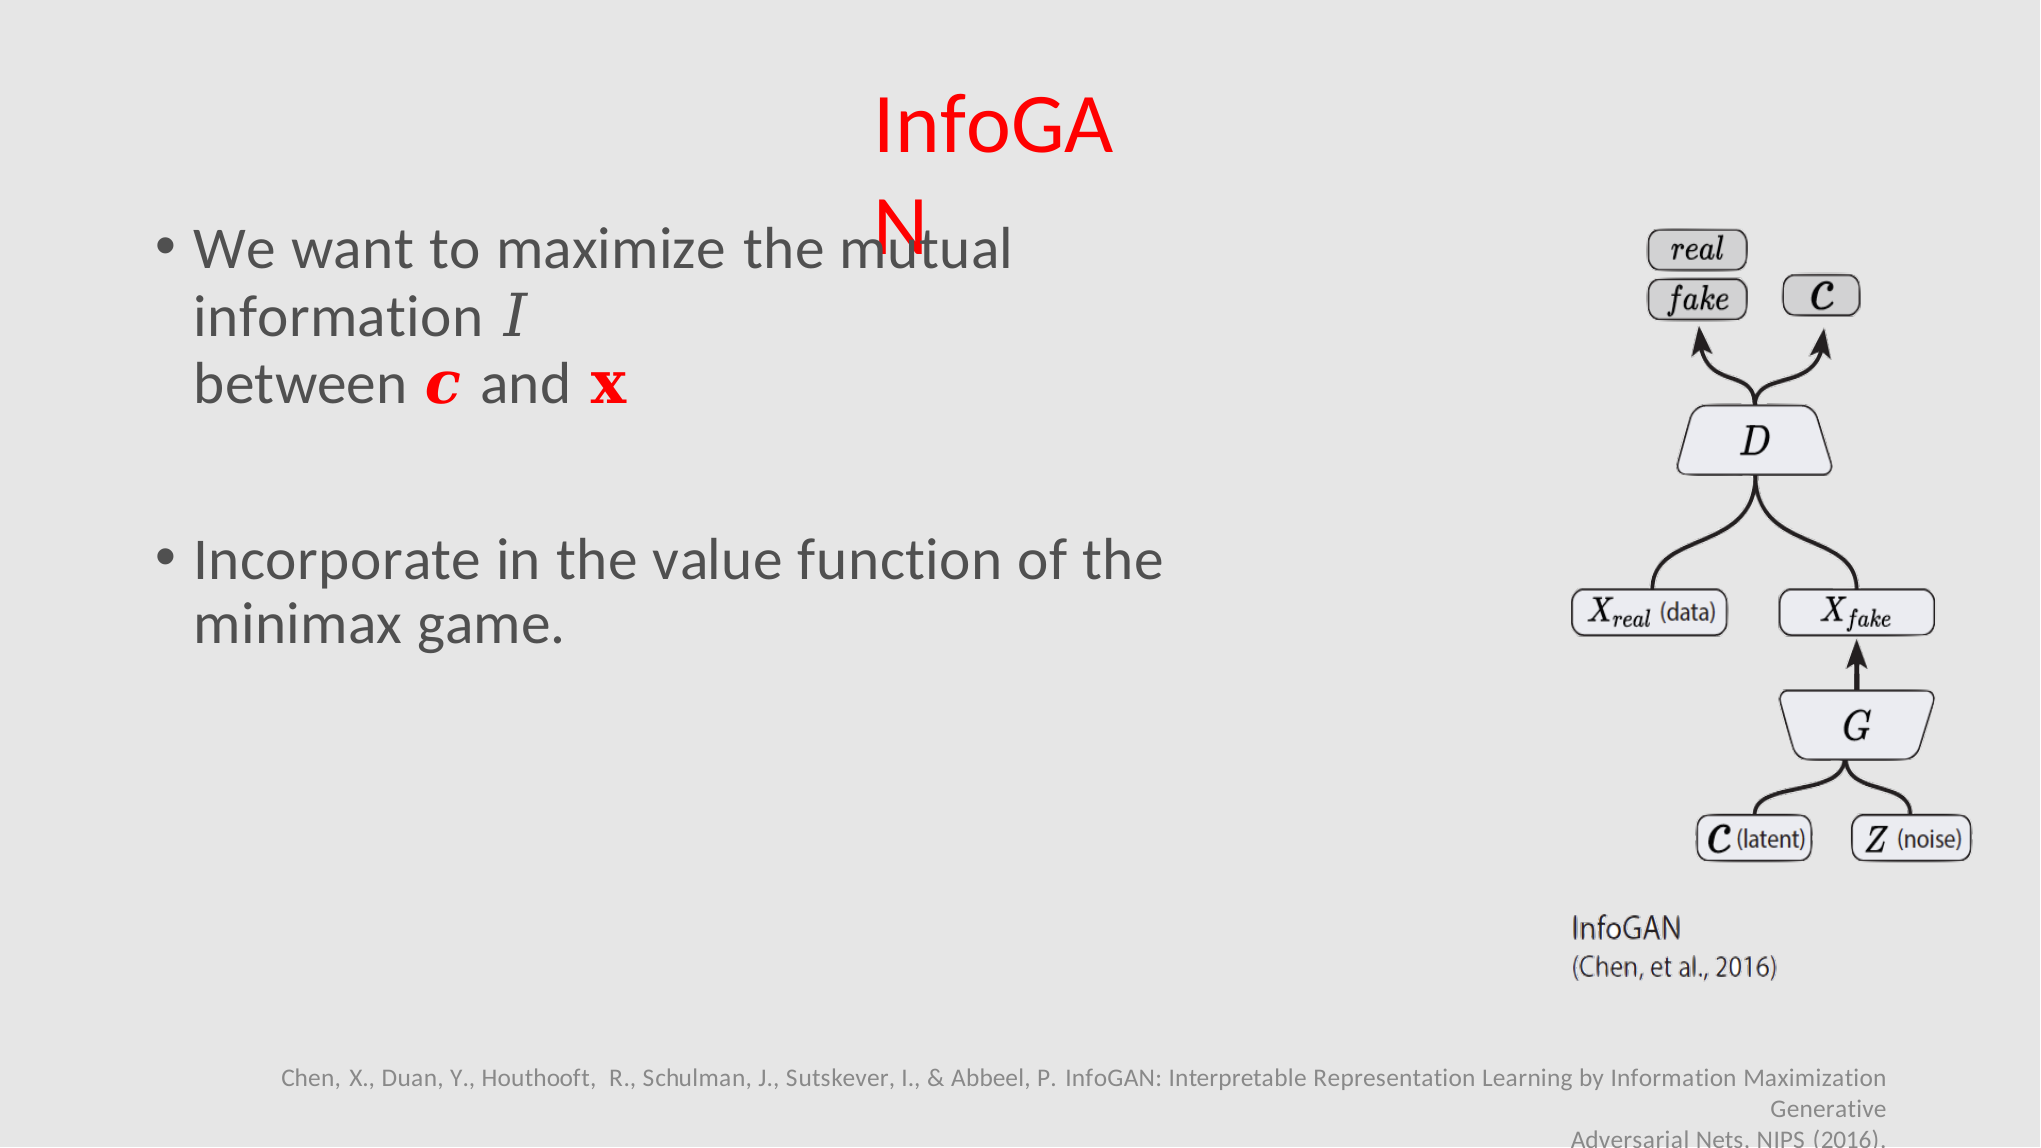

InfoGAN

We want to maximize the mutual information 𝐼
between 𝒄 and 𝐱

Incorporate in the value function of the minimax game.
Chen, X., Duan, Y., Houthooft,  R., Schulman, J., Sutskever, I., & Abbeel, P. InfoGAN: Interpretable Representation Learning by Information Maximization Generative
Adversarial Nets, NIPS (2016).